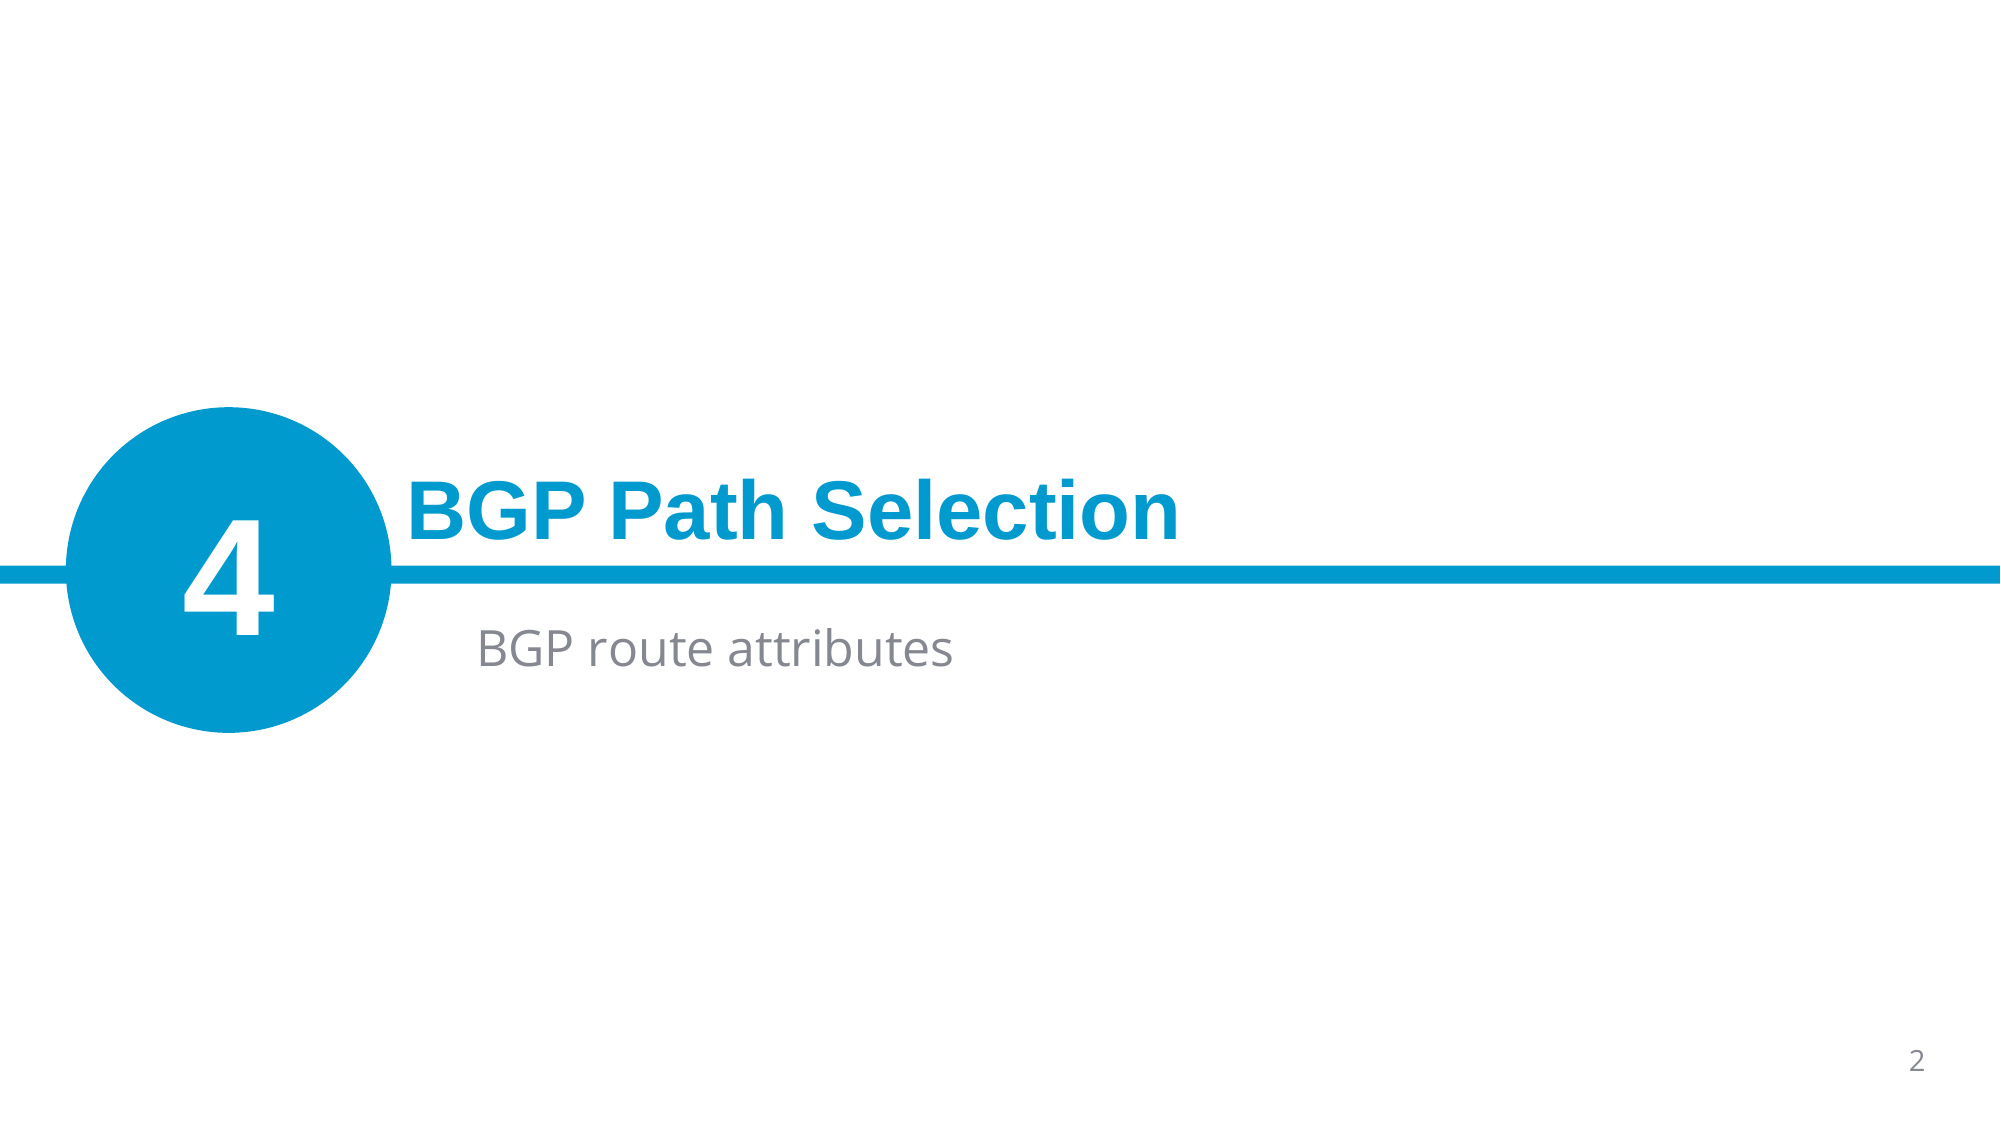

# BGP Path Selection
4

BGP route attributes